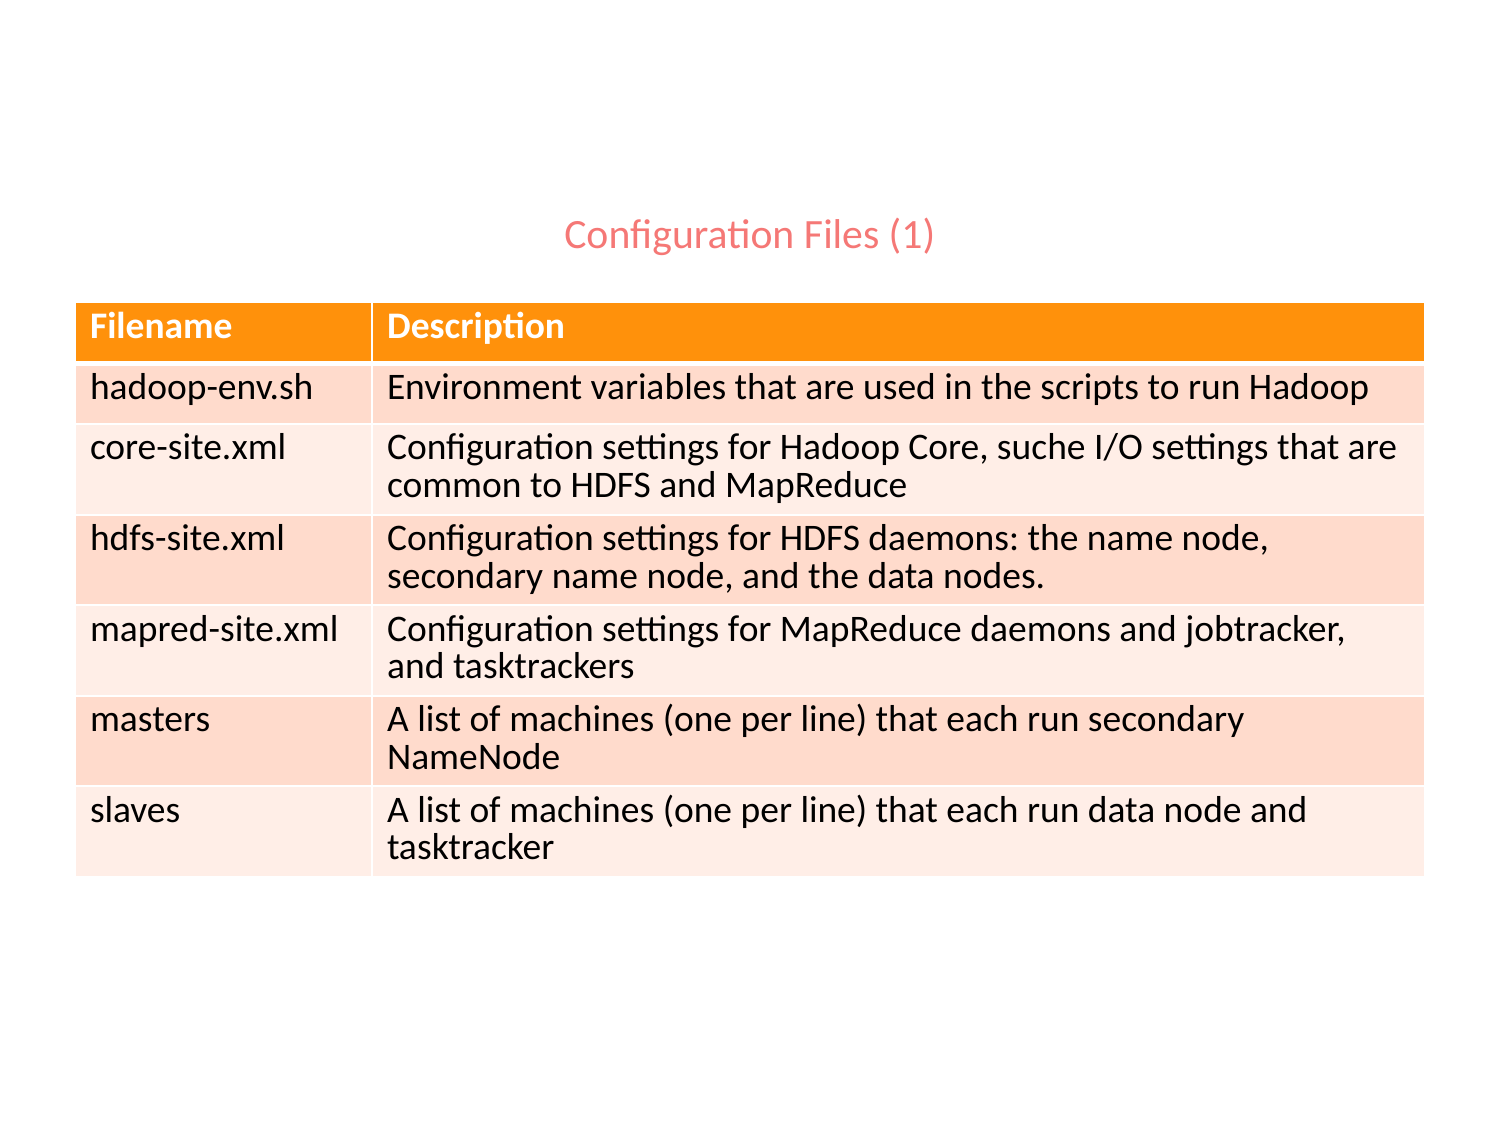

# Configuration Files (1)
| Filename | Description |
| --- | --- |
| hadoop-env.sh | Environment variables that are used in the scripts to run Hadoop |
| core-site.xml | Configuration settings for Hadoop Core, suche I/O settings that are common to HDFS and MapReduce |
| hdfs-site.xml | Configuration settings for HDFS daemons: the name node, secondary name node, and the data nodes. |
| mapred-site.xml | Configuration settings for MapReduce daemons and jobtracker, and tasktrackers |
| masters | A list of machines (one per line) that each run secondary NameNode |
| slaves | A list of machines (one per line) that each run data node and tasktracker |